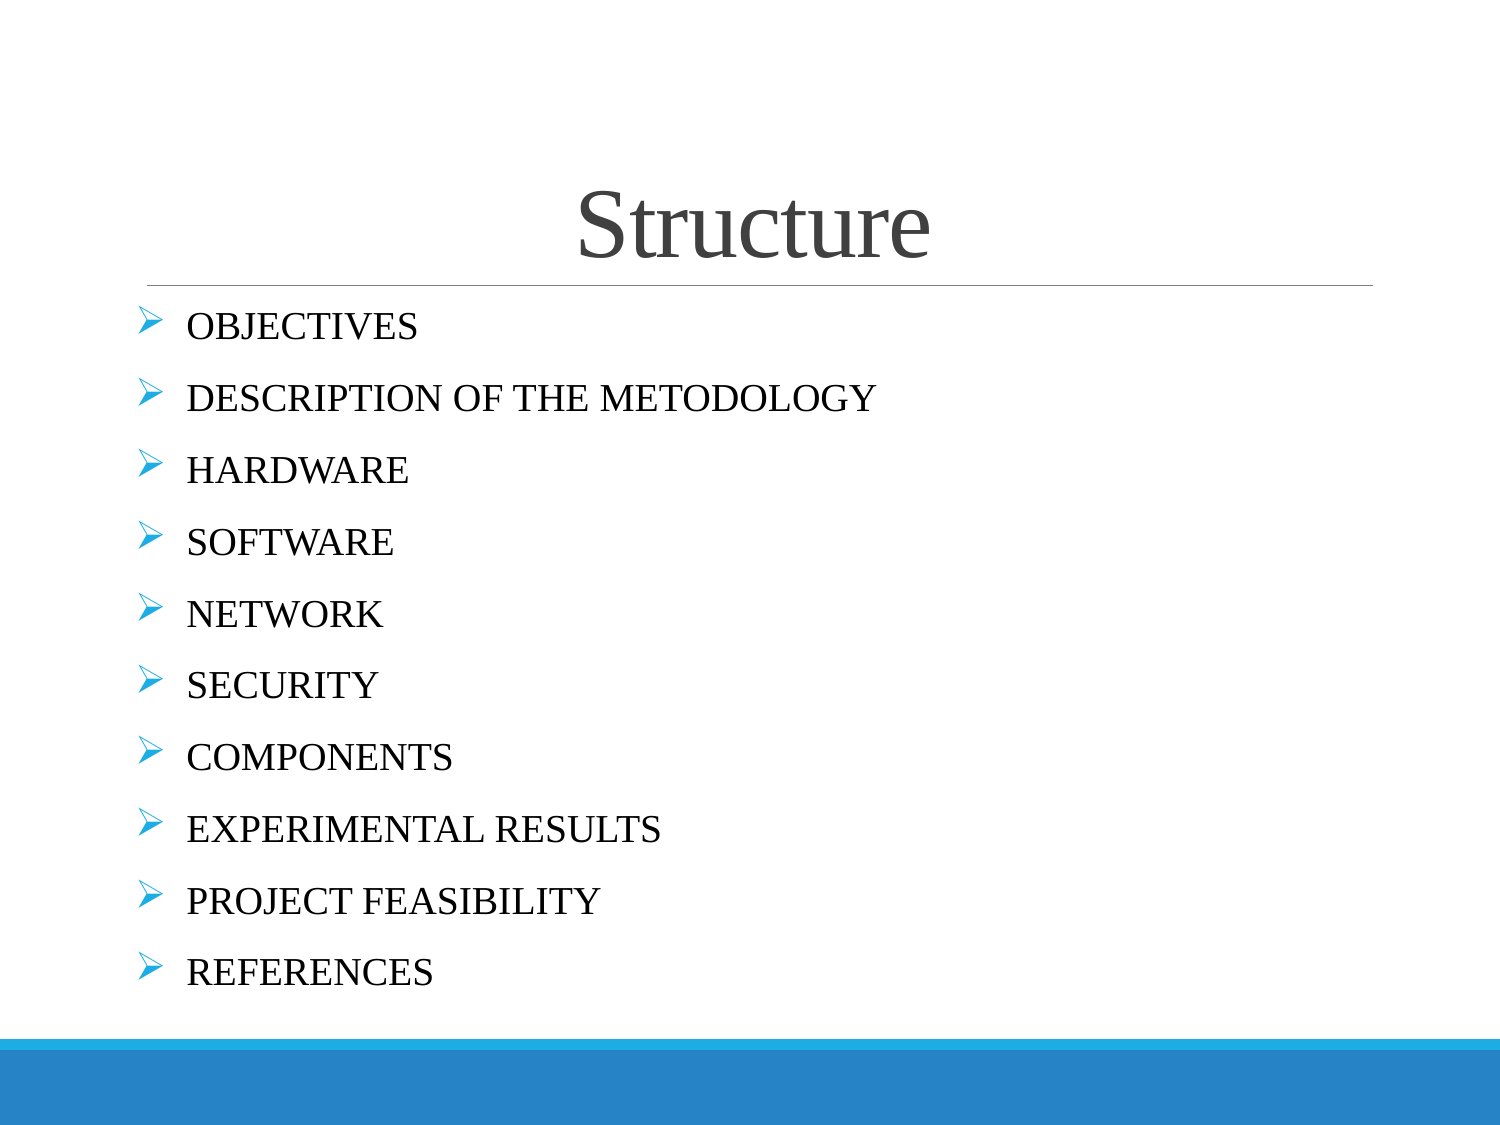

# Structure
  OBJECTIVES
  DESCRIPTION OF THE METODOLOGY
  HARDWARE
  SOFTWARE
  NETWORK
  SECURITY
  COMPONENTS
  EXPERIMENTAL RESULTS
  PROJECT FEASIBILITY
  REFERENCES